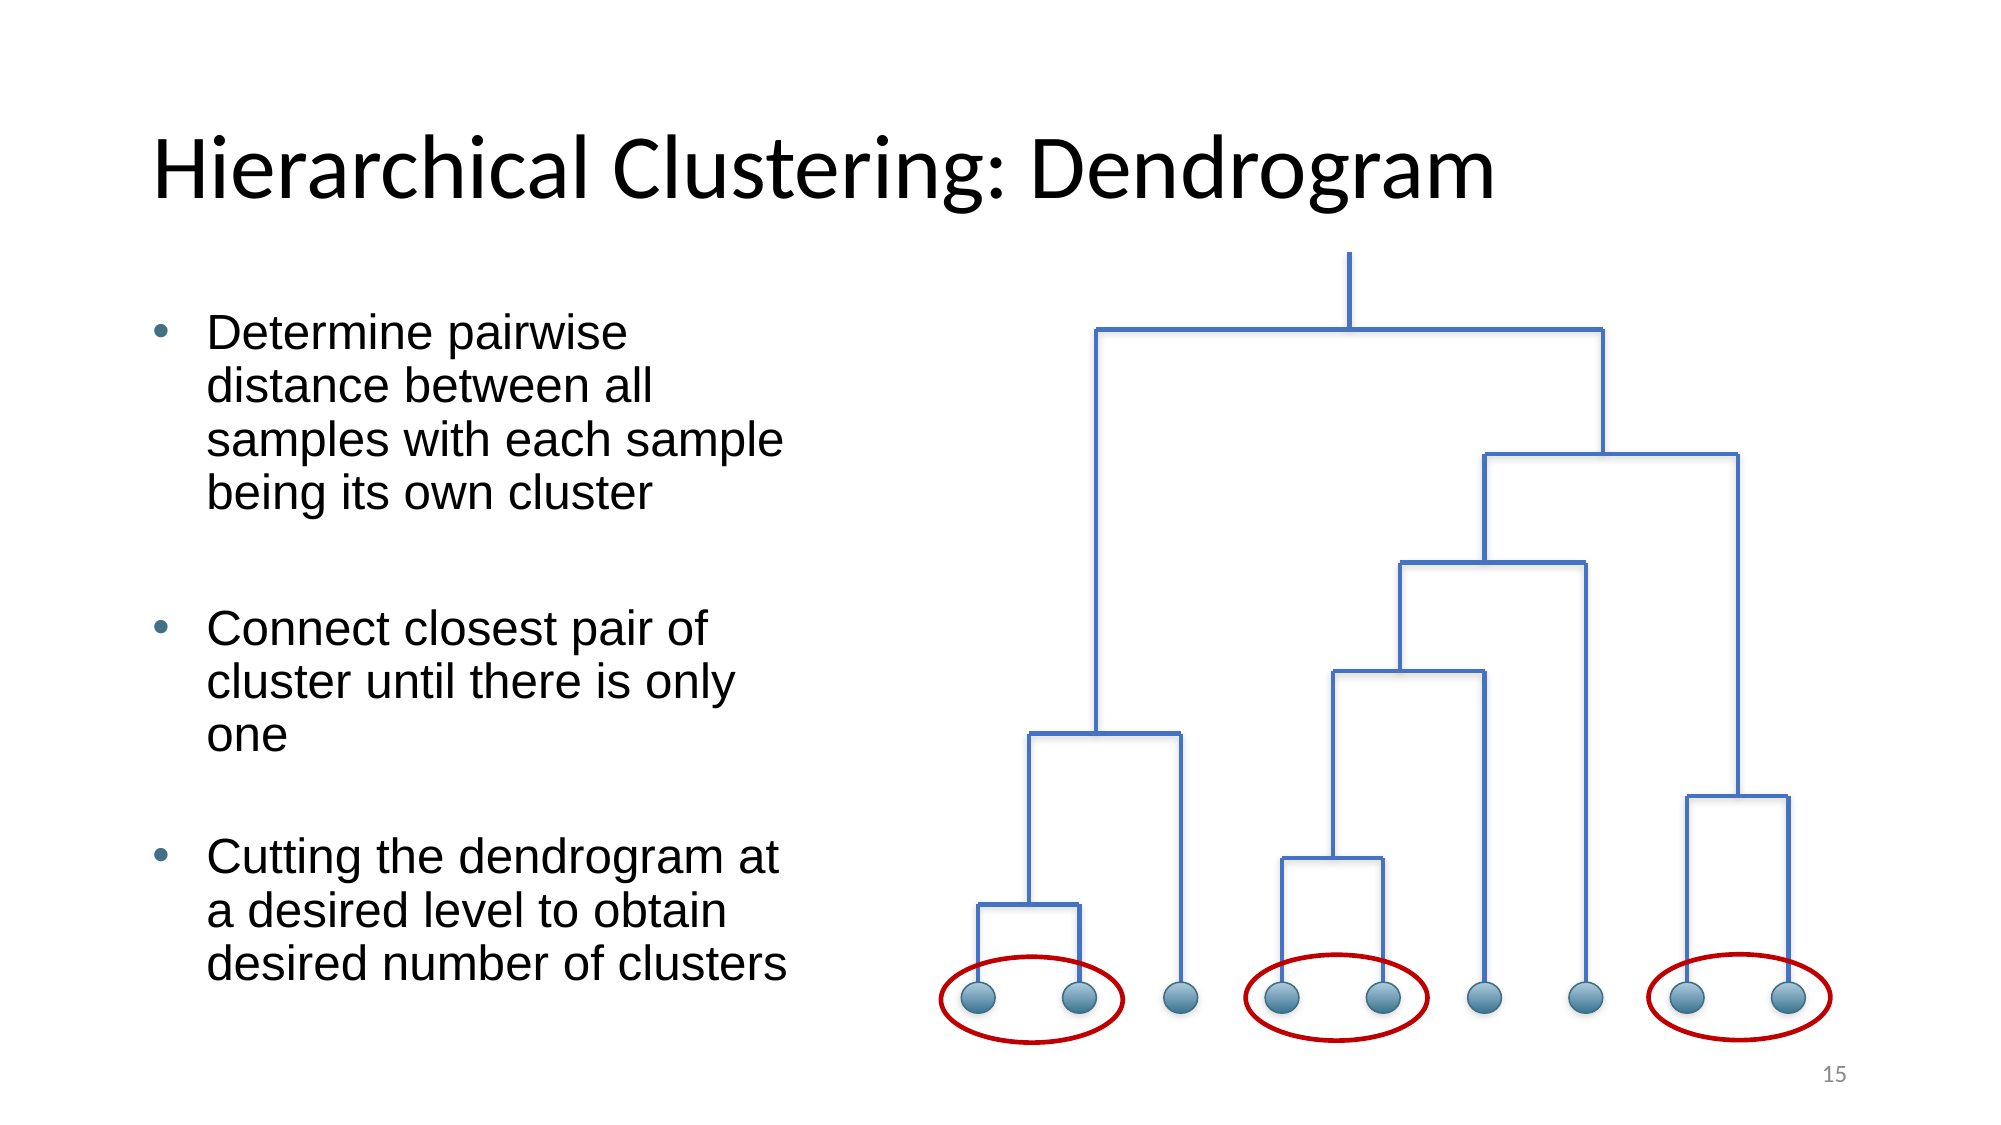

# Hierarchical Clustering: Dendrogram

Determine pairwise distance between all samples with each sample being its own cluster

Connect closest pair of cluster until there is only one

Cutting the dendrogram at a desired level to obtain desired number of clusters

15